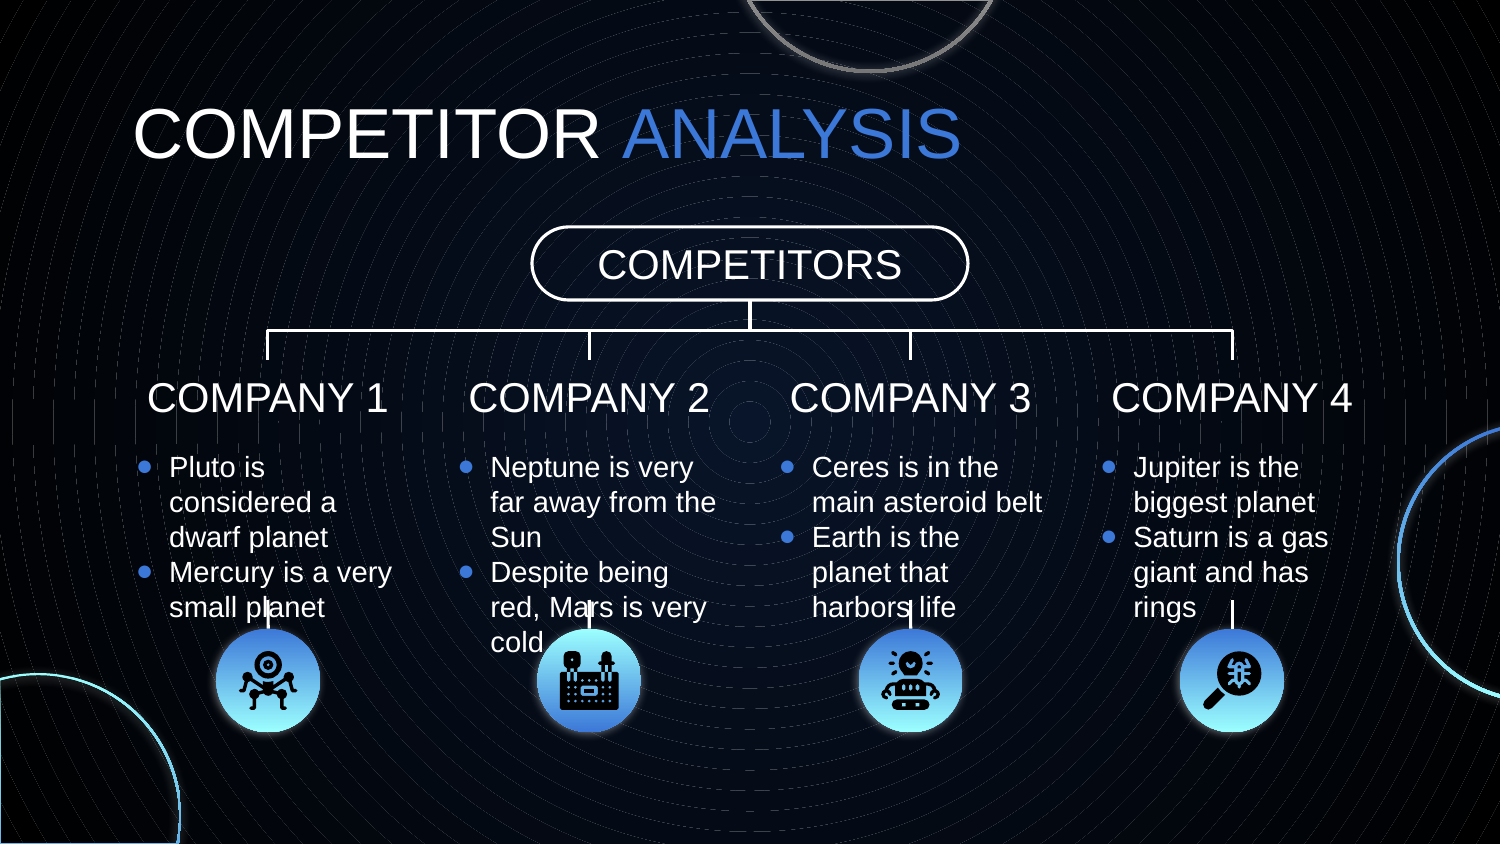

# COMPETITOR ANALYSIS
COMPETITORS
COMPANY 1
COMPANY 2
COMPANY 3
COMPANY 4
Pluto is considered a dwarf planet
Mercury is a very small planet
Neptune is very far away from the Sun
Despite being red, Mars is very cold
Ceres is in the main asteroid belt
Earth is the planet that harbors life
Jupiter is the biggest planet
Saturn is a gas giant and has rings